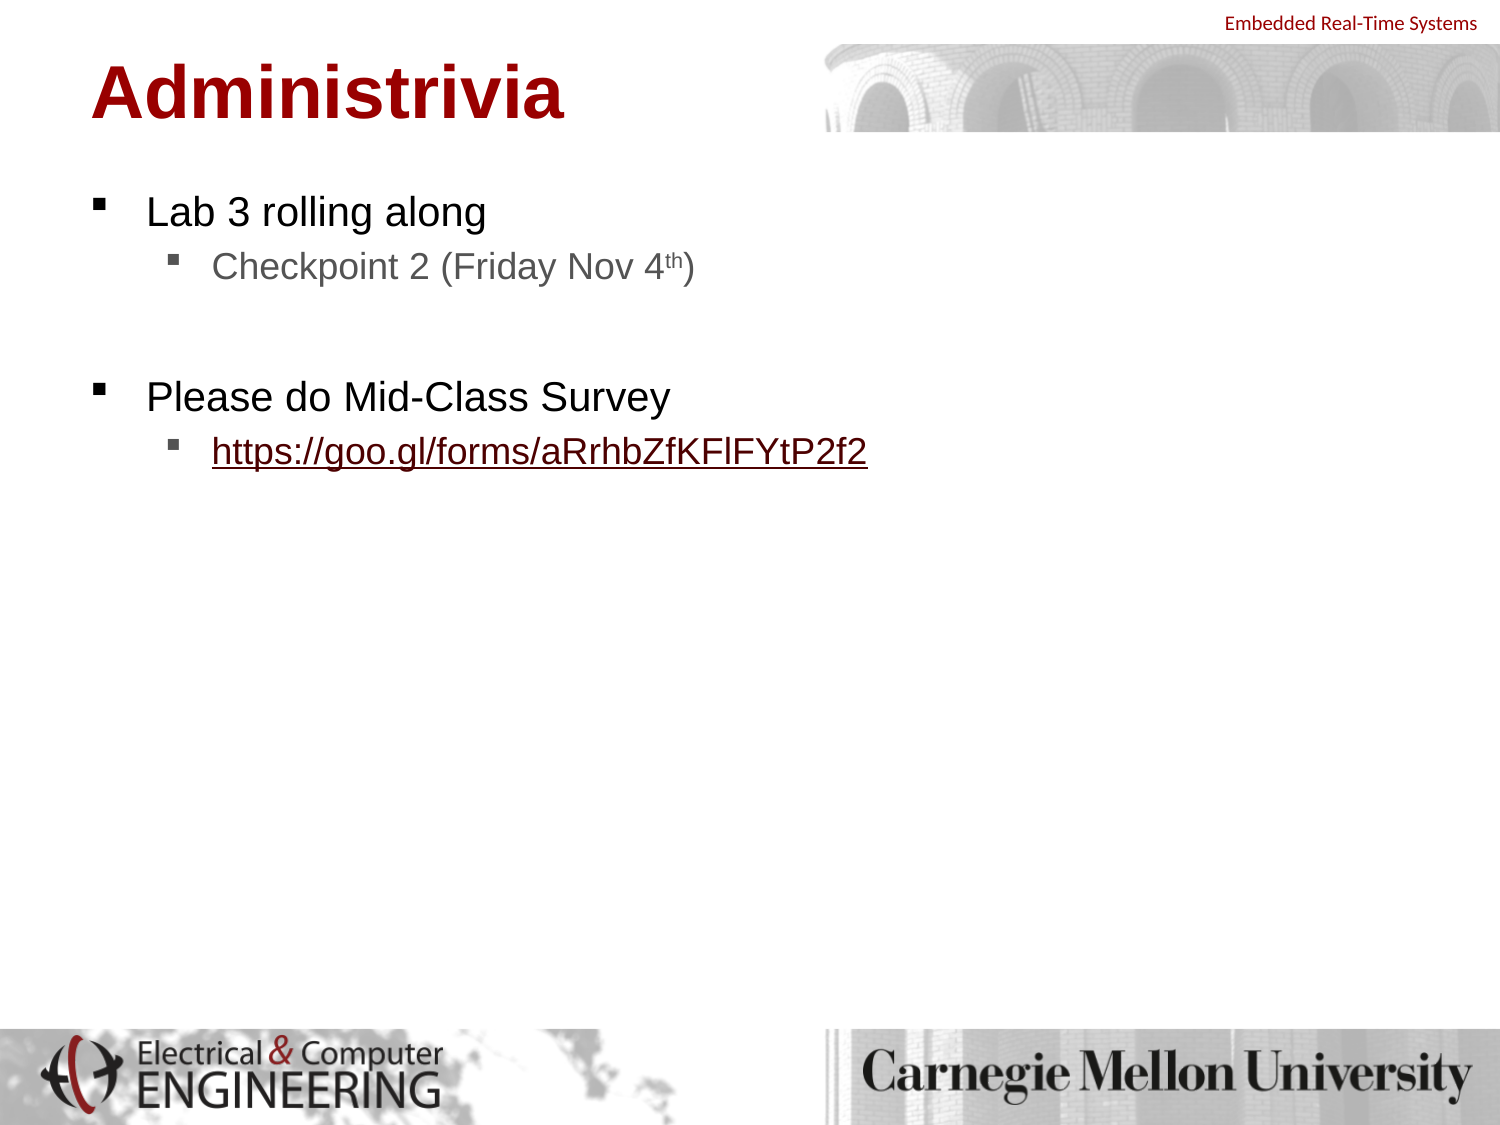

# Administrivia
Lab 3 rolling along
Checkpoint 2 (Friday Nov 4th)

Please do Mid-Class Survey
https://goo.gl/forms/aRrhbZfKFlFYtP2f2